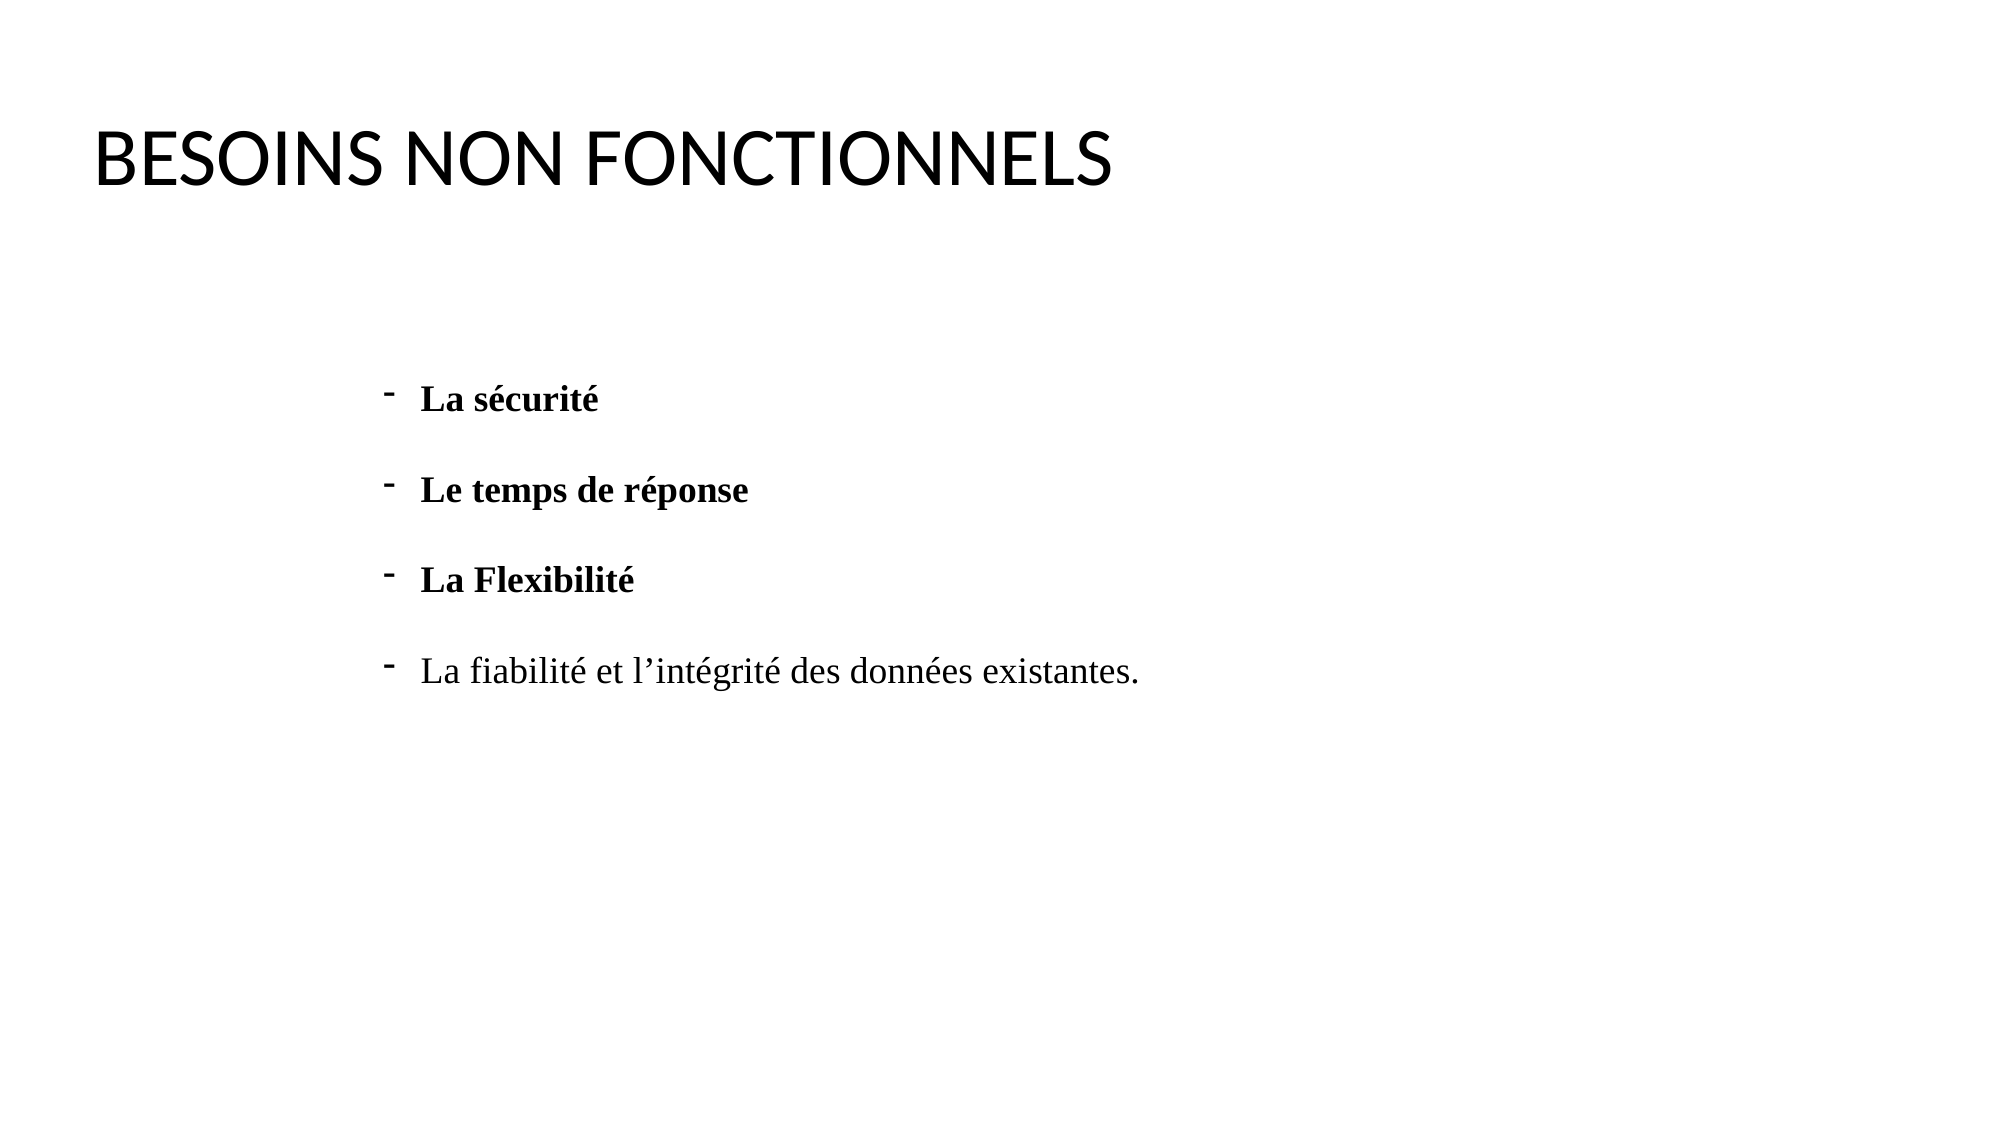

BESOINS NON FONCTIONNELS
La sécurité
Le temps de réponse
La Flexibilité
La fiabilité et l’intégrité des données existantes.